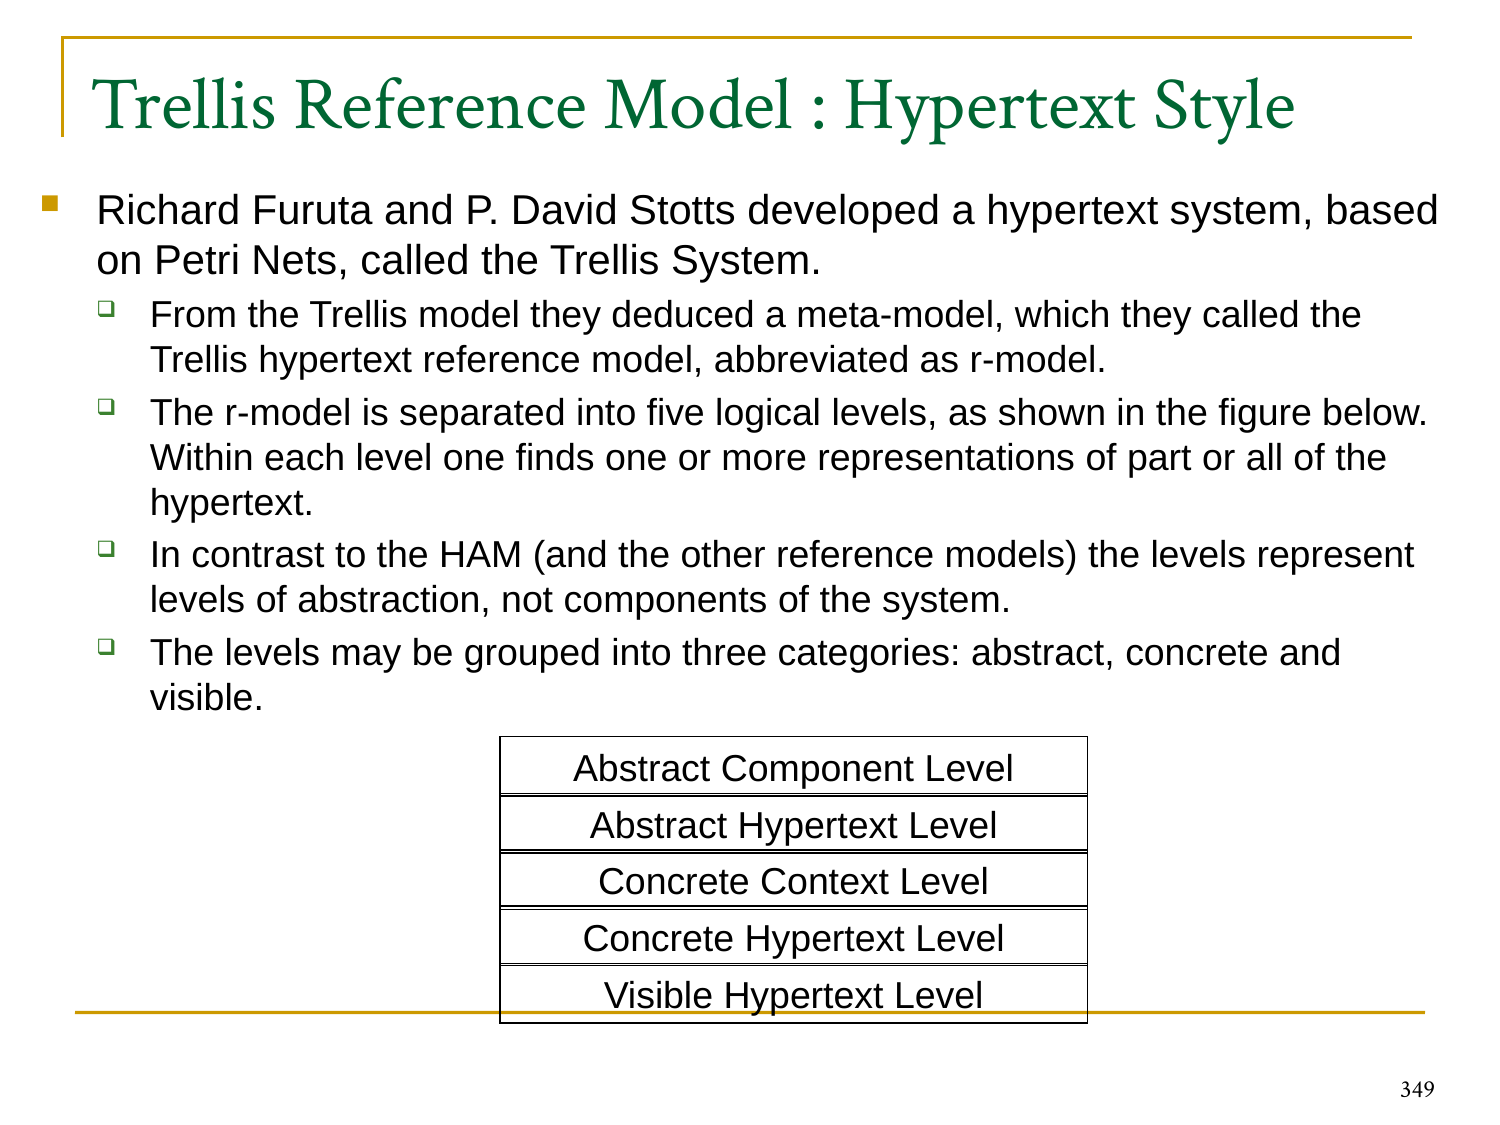

# Trellis Reference Model : Hypertext Style
Richard Furuta and P. David Stotts developed a hypertext system, based on Petri Nets, called the Trellis System.
From the Trellis model they deduced a meta-model, which they called the Trellis hypertext reference model, abbreviated as r-model.
The r-model is separated into five logical levels, as shown in the figure below. Within each level one finds one or more representations of part or all of the hypertext.
In contrast to the HAM (and the other reference models) the levels represent levels of abstraction, not components of the system.
The levels may be grouped into three categories: abstract, concrete and visible.
Abstract Component Level
Abstract Hypertext Level
Concrete Context Level
Concrete Hypertext Level
Visible Hypertext Level
349